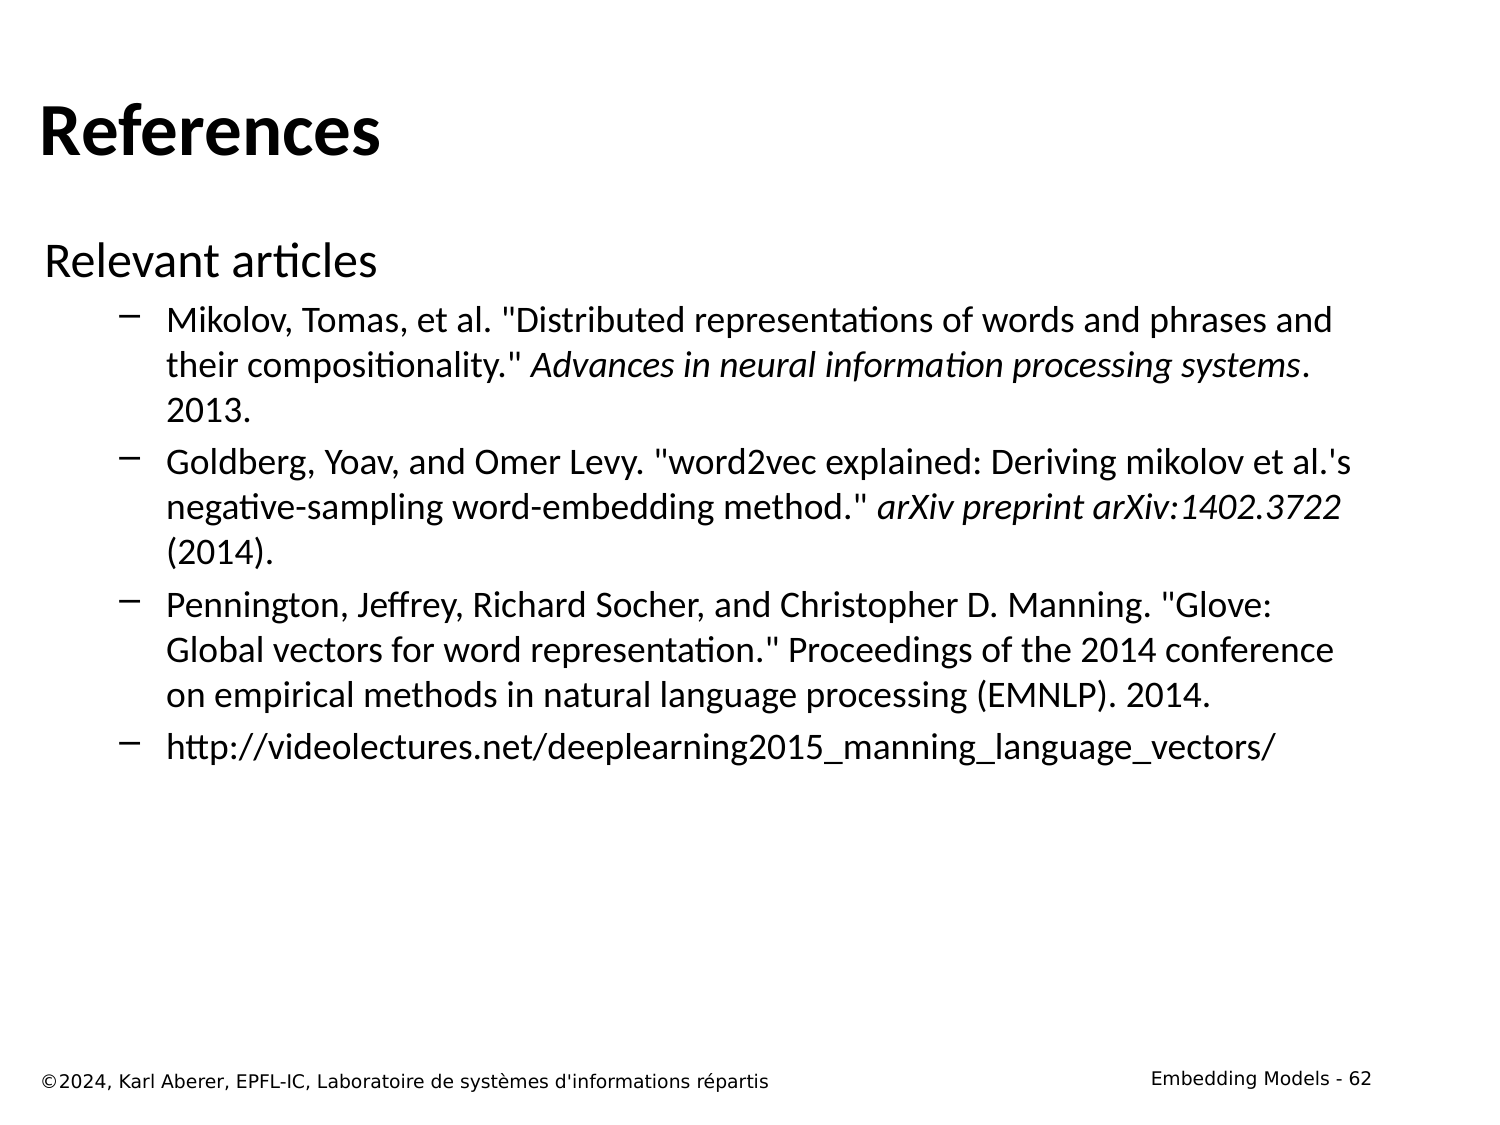

# References
Relevant articles
Mikolov, Tomas, et al. "Distributed representations of words and phrases and their compositionality." Advances in neural information processing systems. 2013.
Goldberg, Yoav, and Omer Levy. "word2vec explained: Deriving mikolov et al.'s negative-sampling word-embedding method." arXiv preprint arXiv:1402.3722 (2014).
Pennington, Jeffrey, Richard Socher, and Christopher D. Manning. "Glove: Global vectors for word representation." Proceedings of the 2014 conference on empirical methods in natural language processing (EMNLP). 2014.
http://videolectures.net/deeplearning2015_manning_language_vectors/

©2024, Karl Aberer, EPFL-IC, Laboratoire de systèmes d'informations répartis